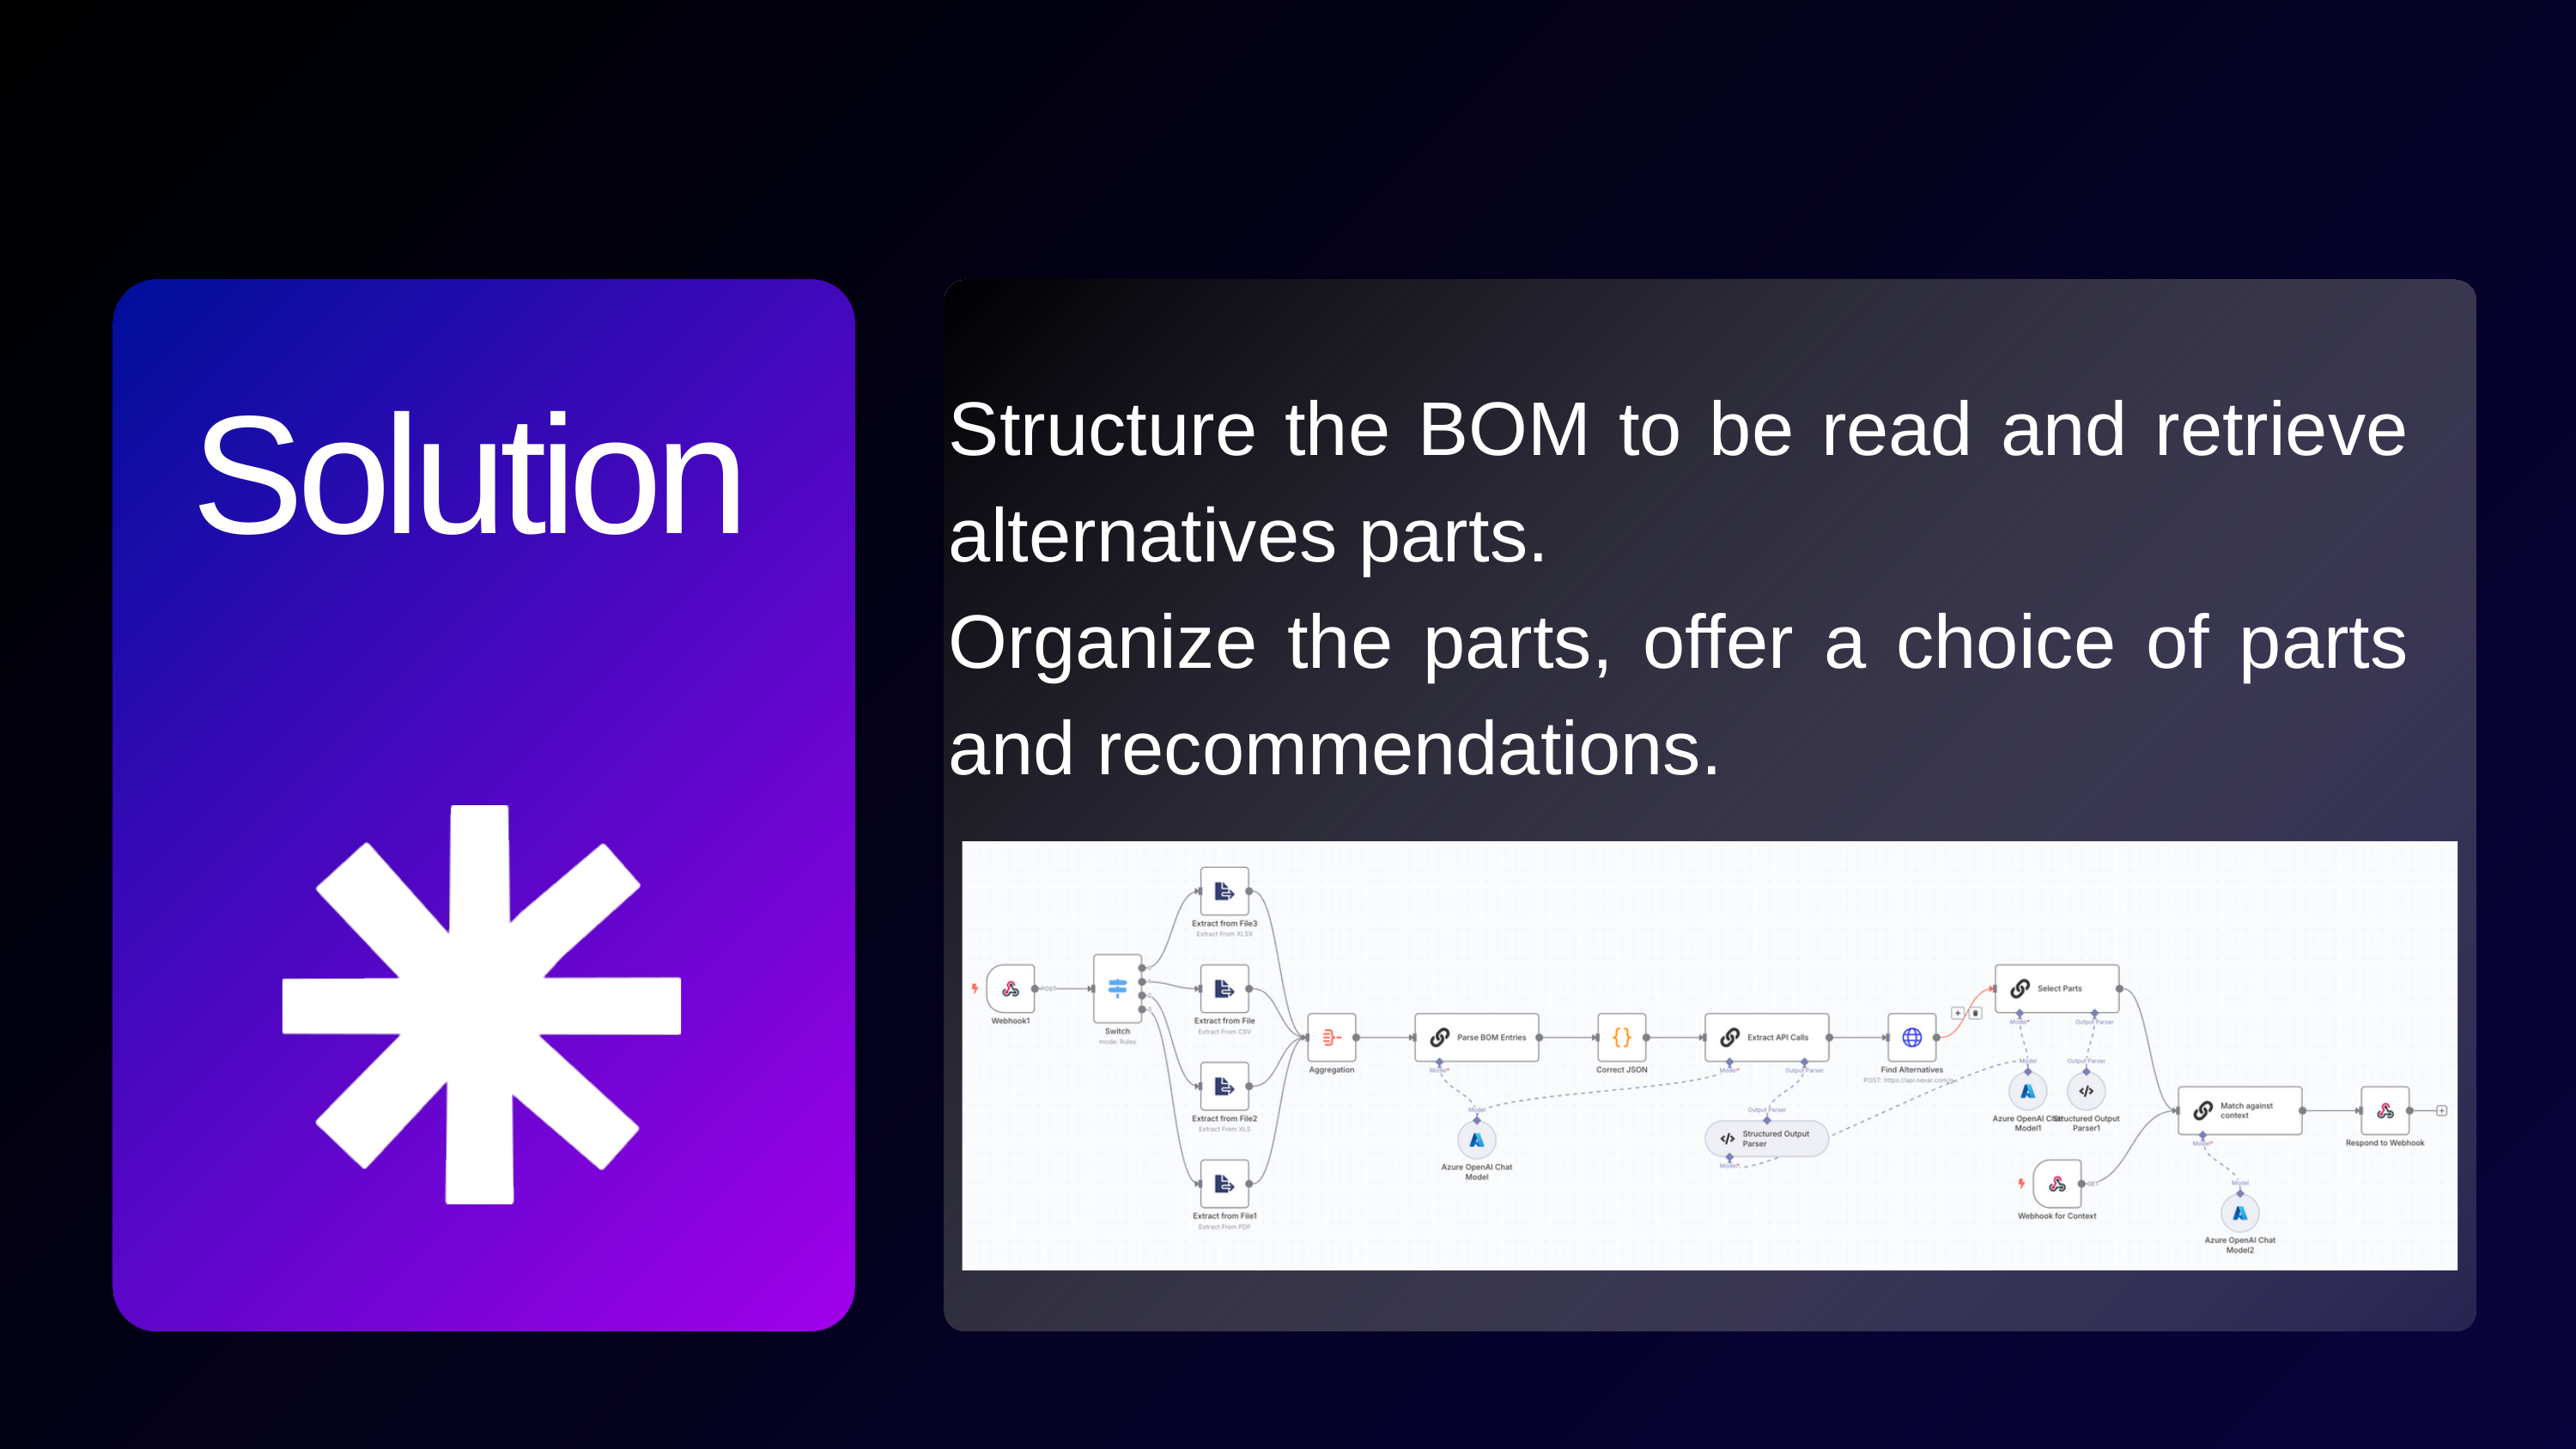

Solution
Structure the BOM to be read and retrieve alternatives parts.
Organize the parts, offer a choice of parts and recommendations.